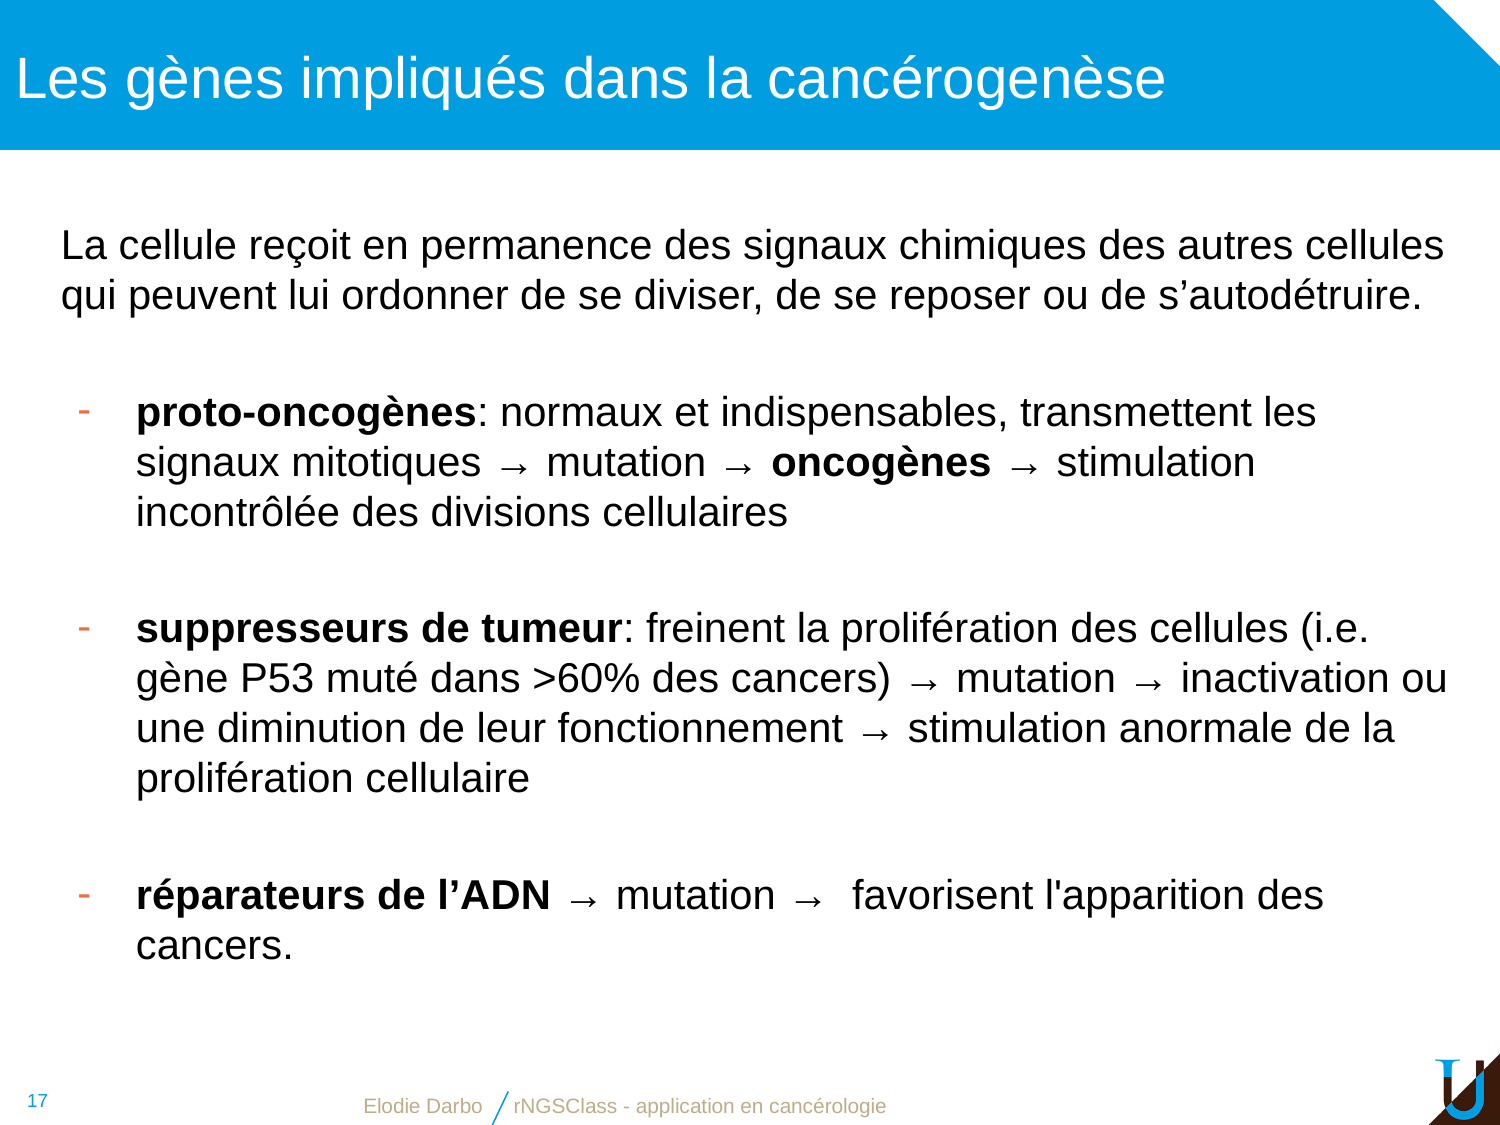

# Les gènes impliqués dans la cancérogenèse
La cellule reçoit en permanence des signaux chimiques des autres cellules qui peuvent lui ordonner de se diviser, de se reposer ou de s’autodétruire.

proto-oncogènes: normaux et indispensables, transmettent les signaux mitotiques → mutation → oncogènes → stimulation incontrôlée des divisions cellulaires

suppresseurs de tumeur: freinent la prolifération des cellules (i.e. gène P53 muté dans >60% des cancers) → mutation → inactivation ou une diminution de leur fonctionnement → stimulation anormale de la prolifération cellulaire

réparateurs de l’ADN → mutation →  favorisent l'apparition des cancers.

17
Elodie Darbo
rNGSClass - application en cancérologie